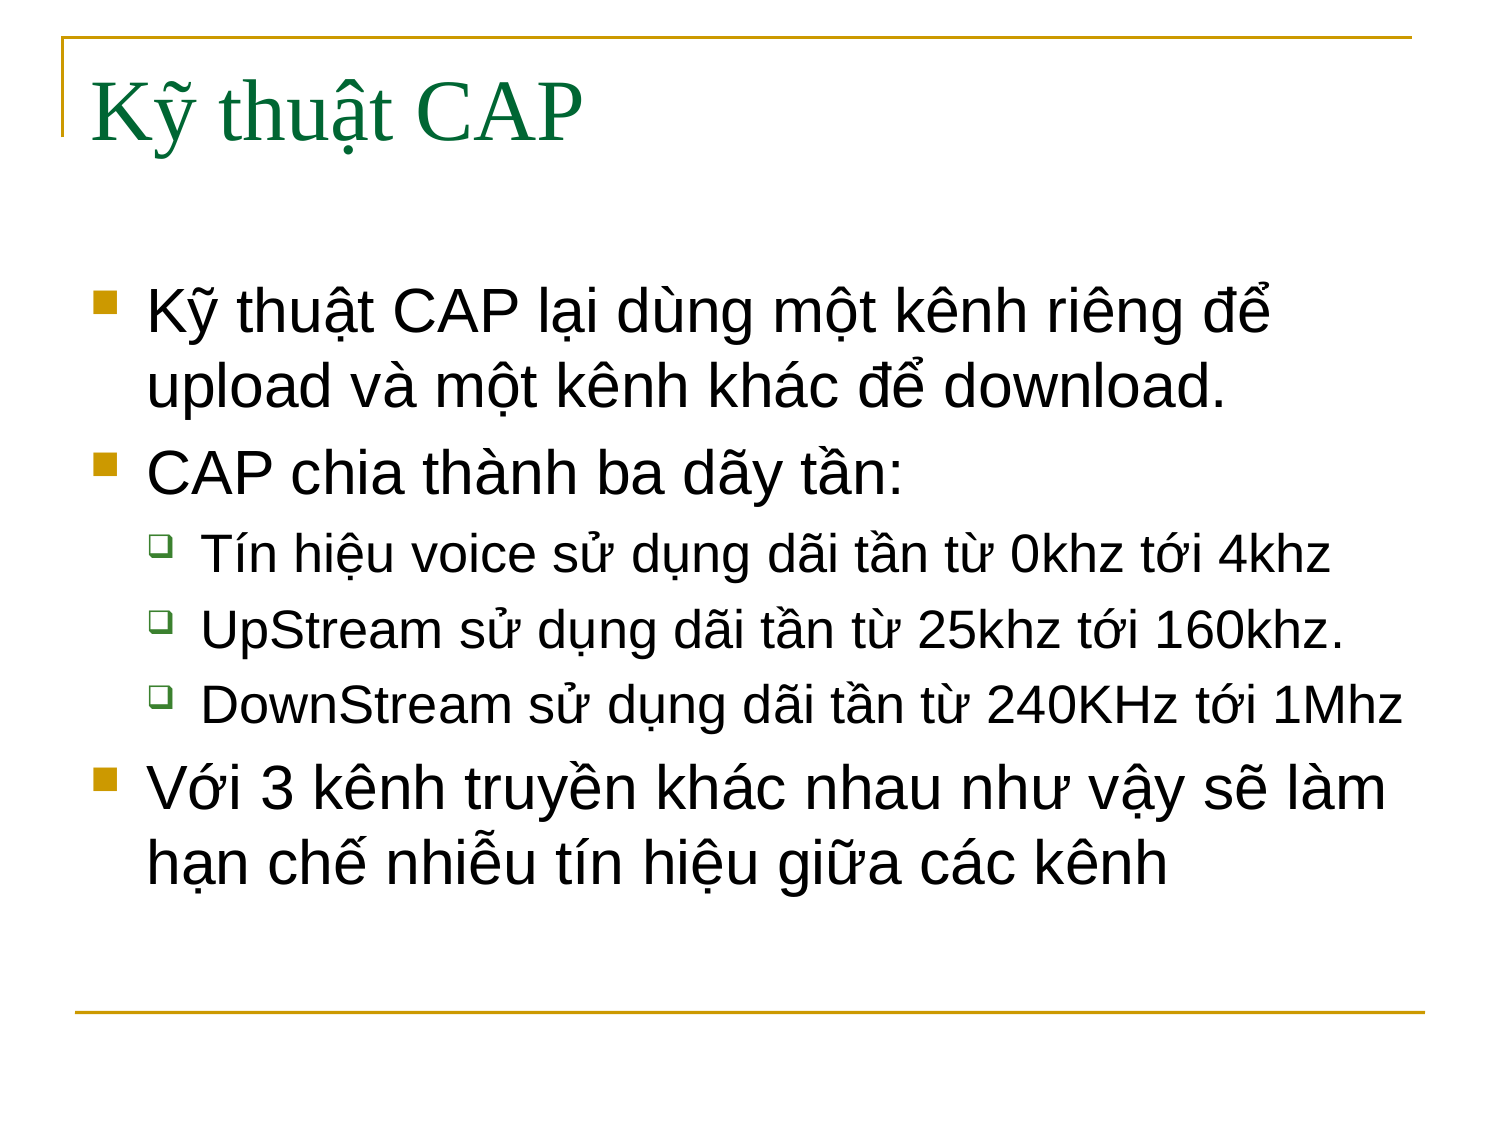

# Kỹ thuật CAP
Kỹ thuật CAP lại dùng một kênh riêng để upload và một kênh khác để download.
CAP chia thành ba dãy tần:
Tín hiệu voice sử dụng dãi tần từ 0khz tới 4khz
UpStream sử dụng dãi tần từ 25khz tới 160khz.
DownStream sử dụng dãi tần từ 240KHz tới 1Mhz
Với 3 kênh truyền khác nhau như vậy sẽ làm hạn chế nhiễu tín hiệu giữa các kênh